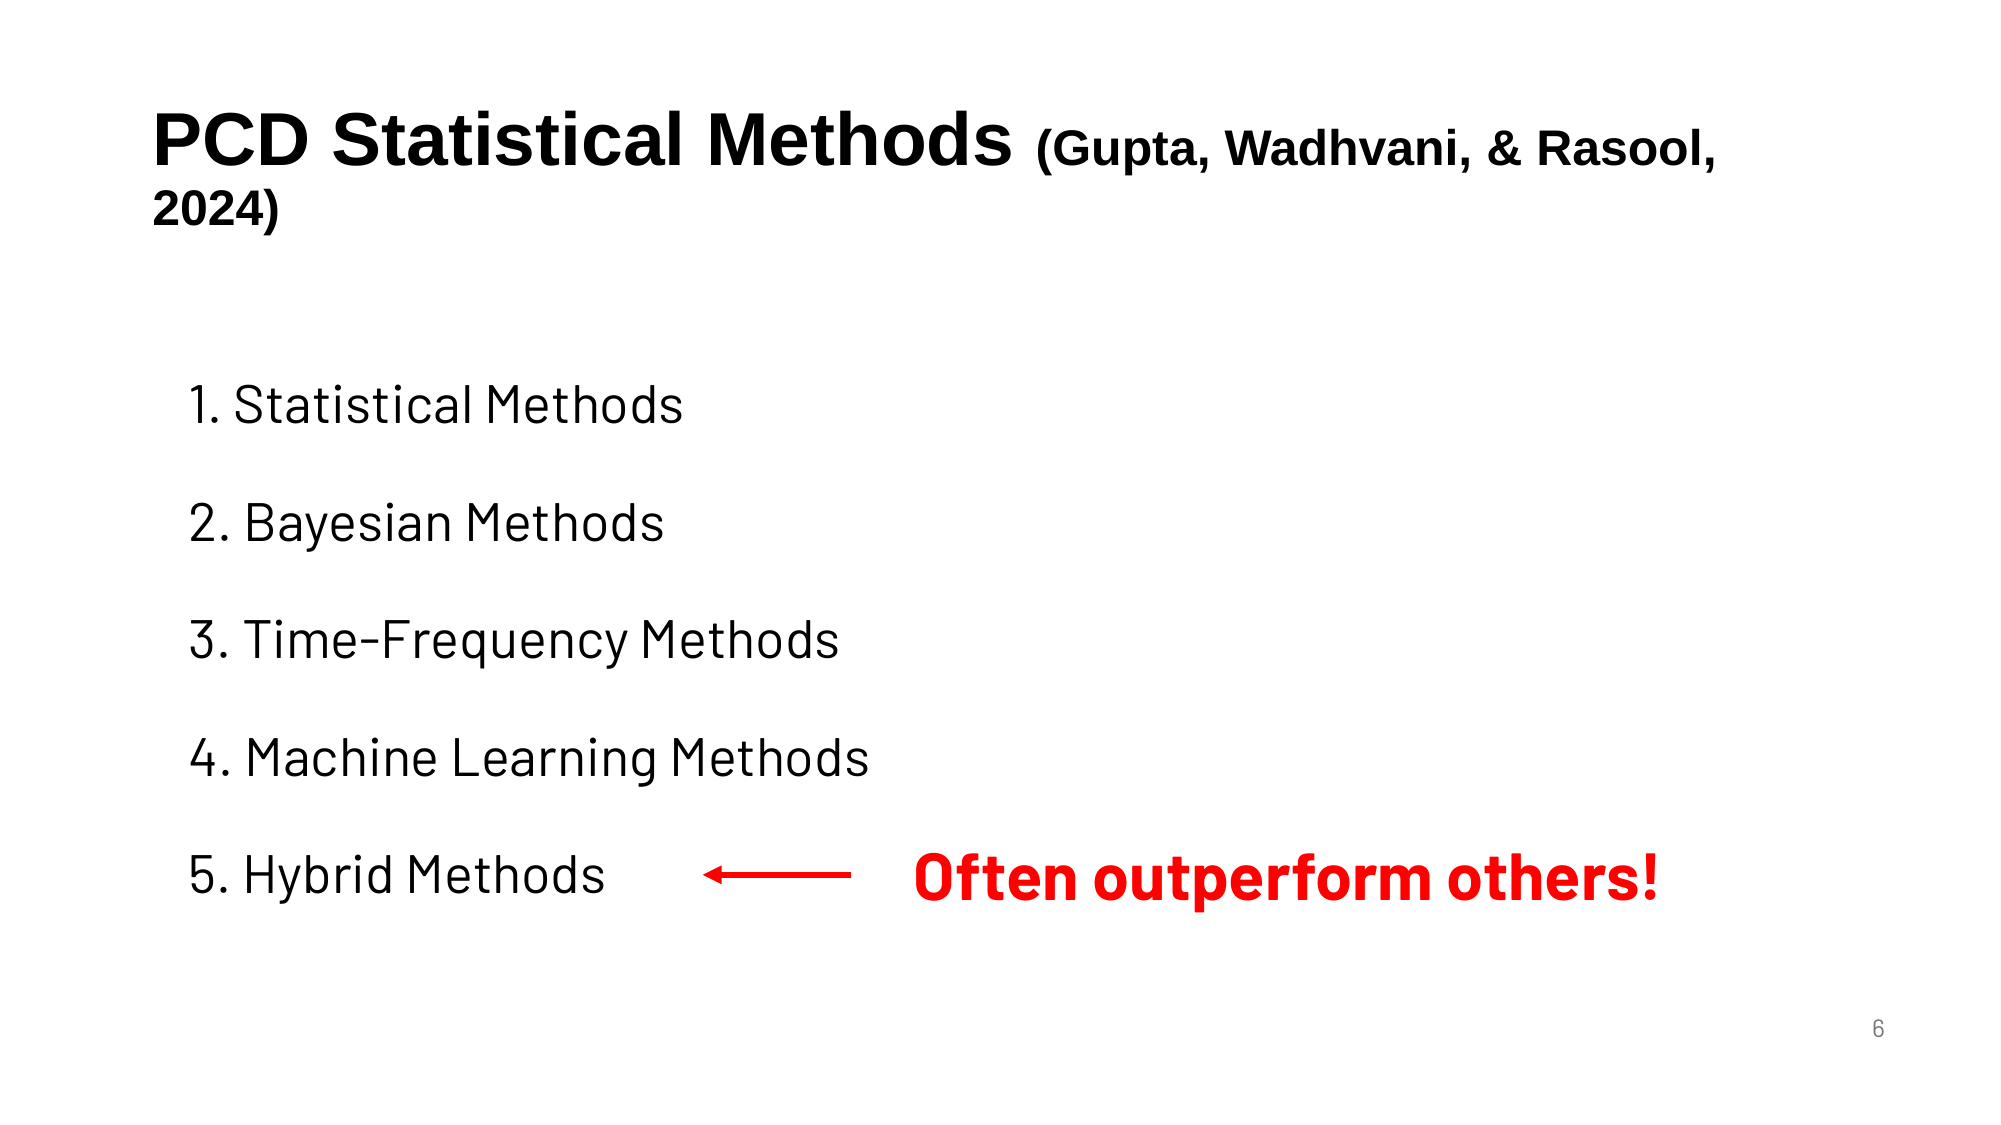

# PCD Statistical Methods (Gupta, Wadhvani, & Rasool, 2024)
1. Statistical Methods
2. Bayesian Methods
3. Time-Frequency Methods
4. Machine Learning Methods
Often outperform others!
5. Hybrid Methods
6